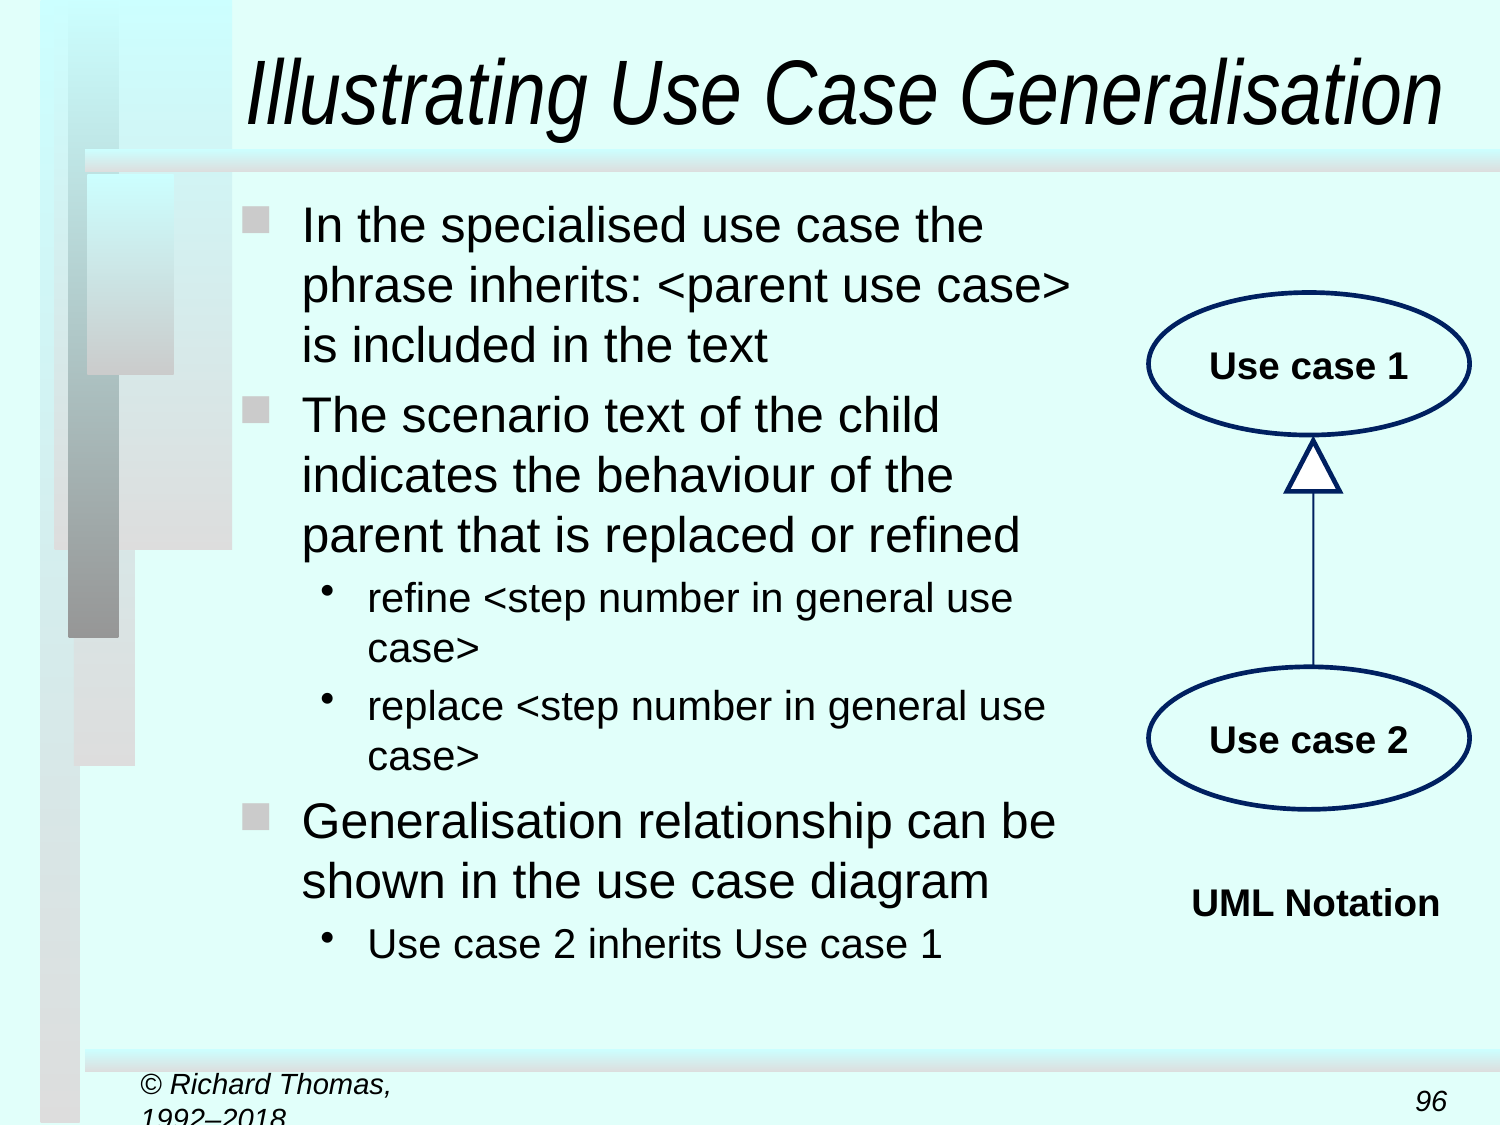

# Illustrating Use Case Generalisation
In the specialised use case the phrase inherits: <parent use case> is included in the text
The scenario text of the child indicates the behaviour of the parent that is replaced or refined
refine <step number in general use case>
replace <step number in general use case>
Generalisation relationship can be shown in the use case diagram
Use case 2 inherits Use case 1
Use case 1

Use case 2
UML Notation
© Richard Thomas, 1992–2018
96